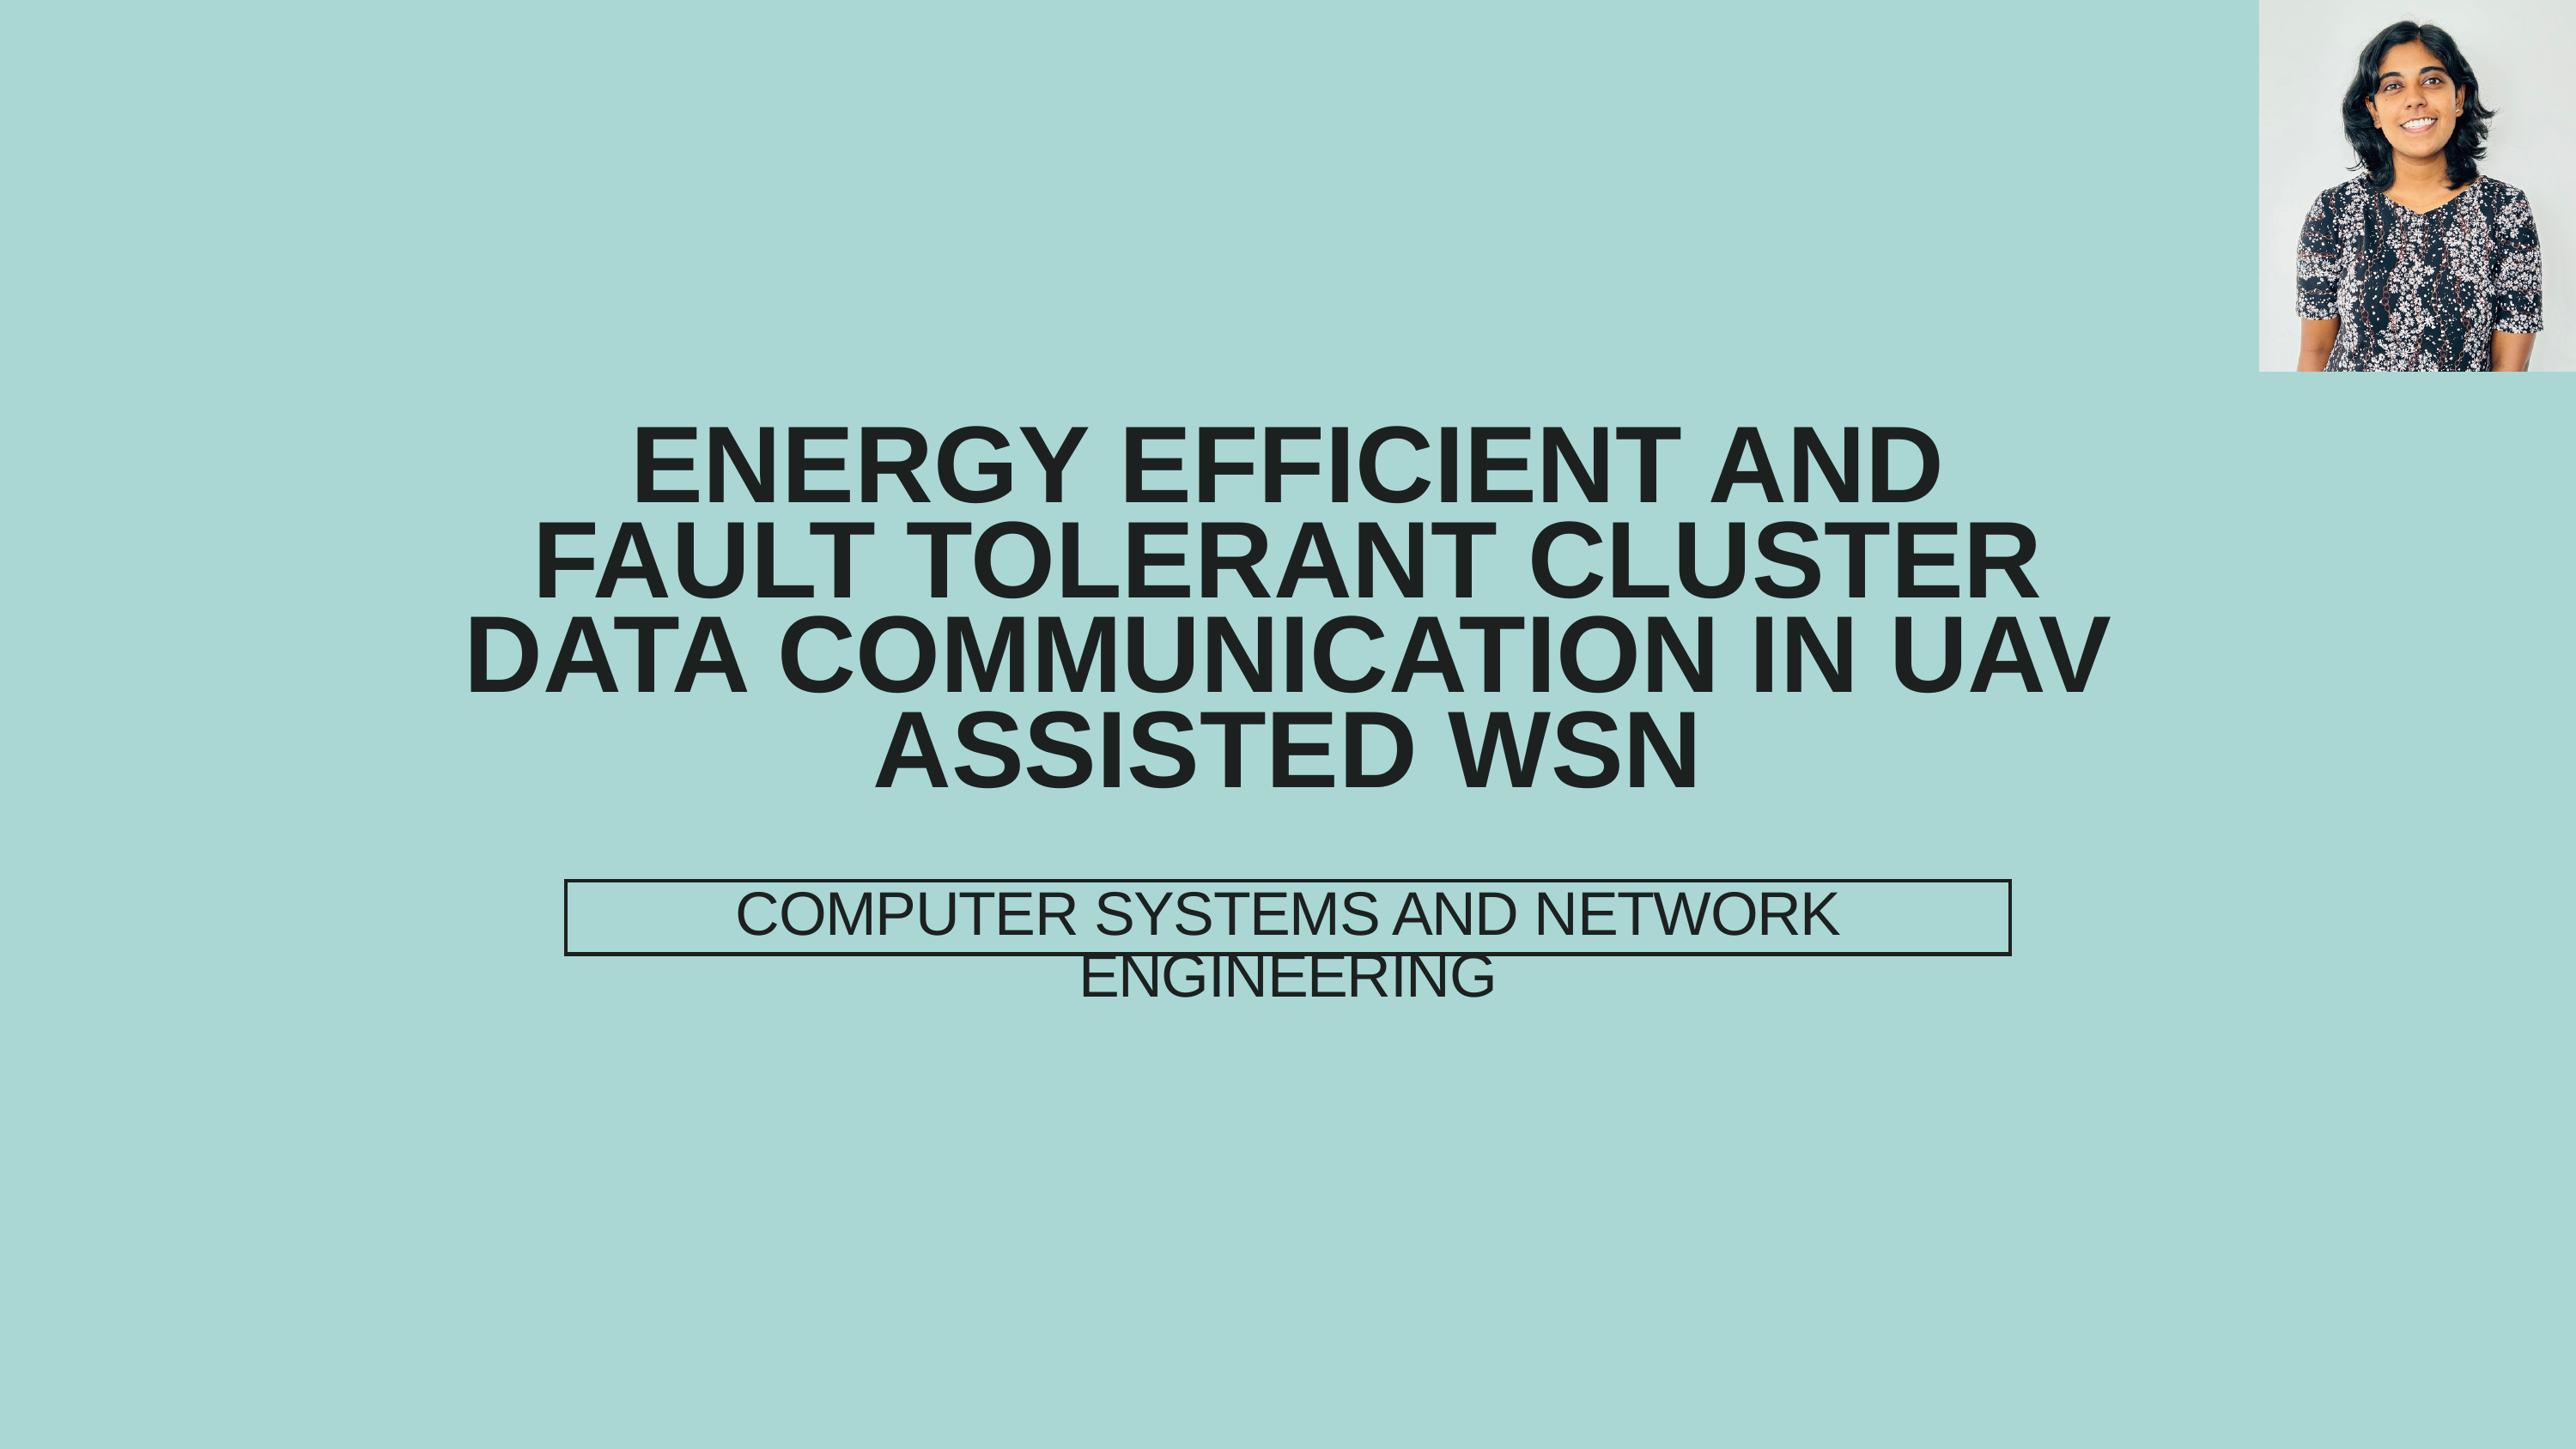

ENERGY EFFICIENT AND FAULT TOLERANT CLUSTER DATA COMMUNICATION IN UAV ASSISTED WSN

COMPUTER SYSTEMS AND NETWORK ENGINEERING